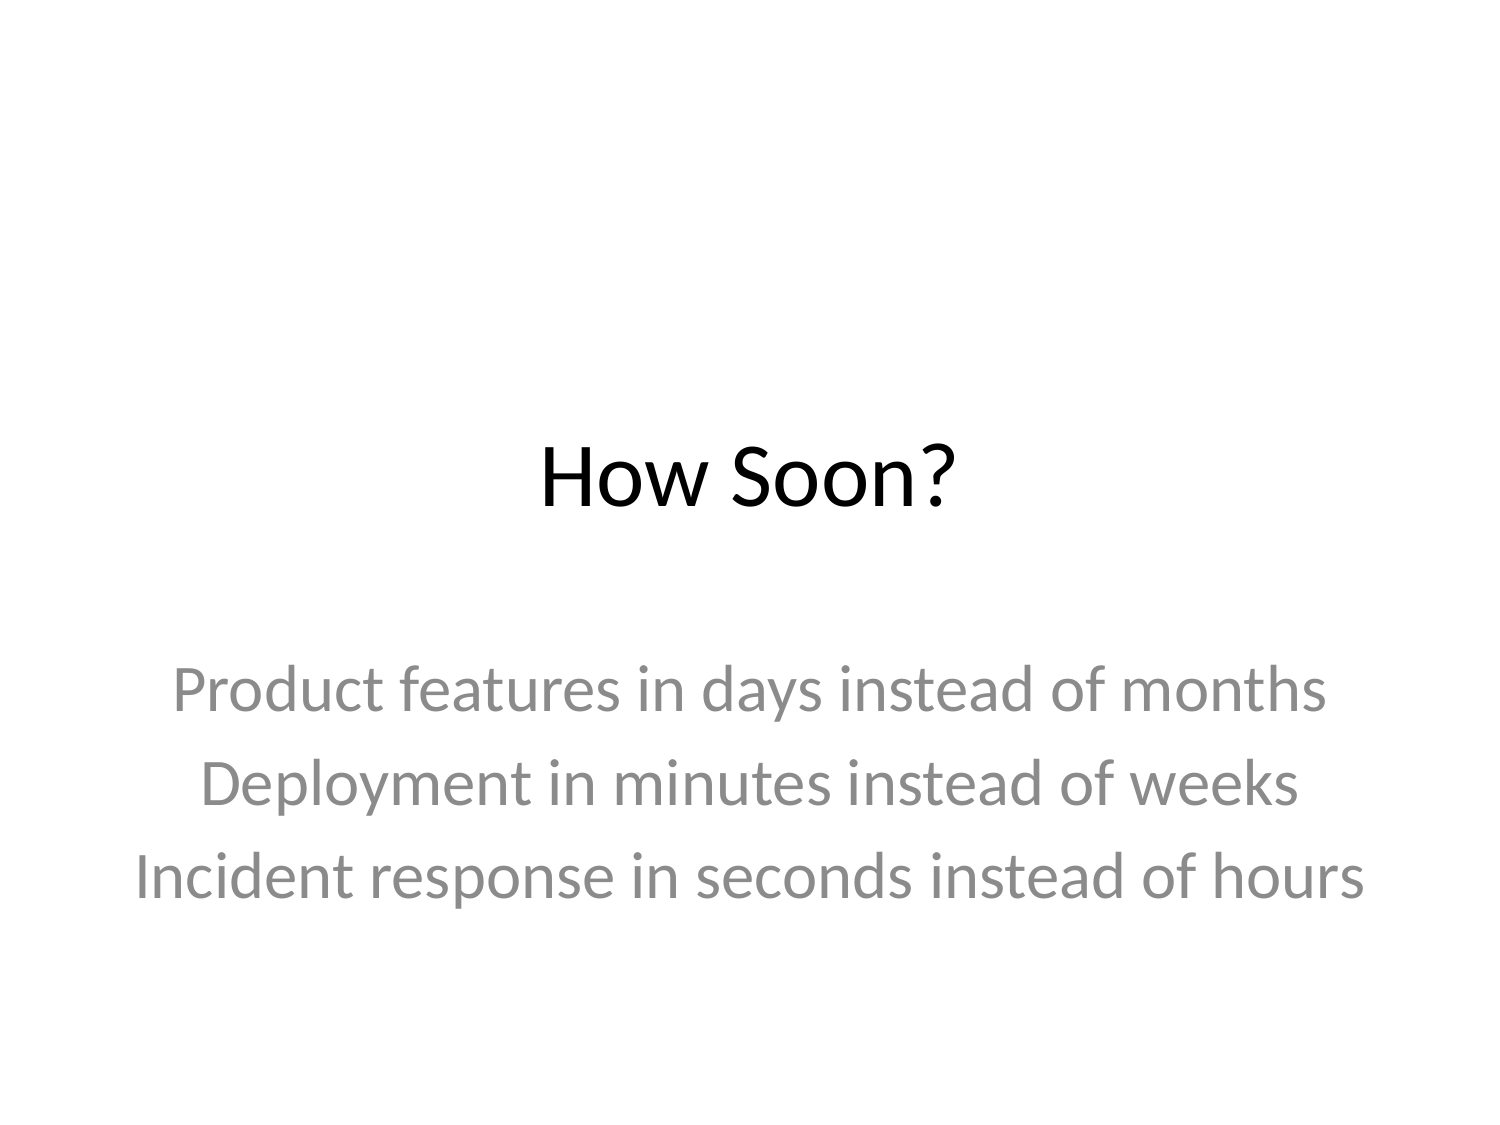

# How Soon?
Product features in days instead of months
Deployment in minutes instead of weeks
Incident response in seconds instead of hours